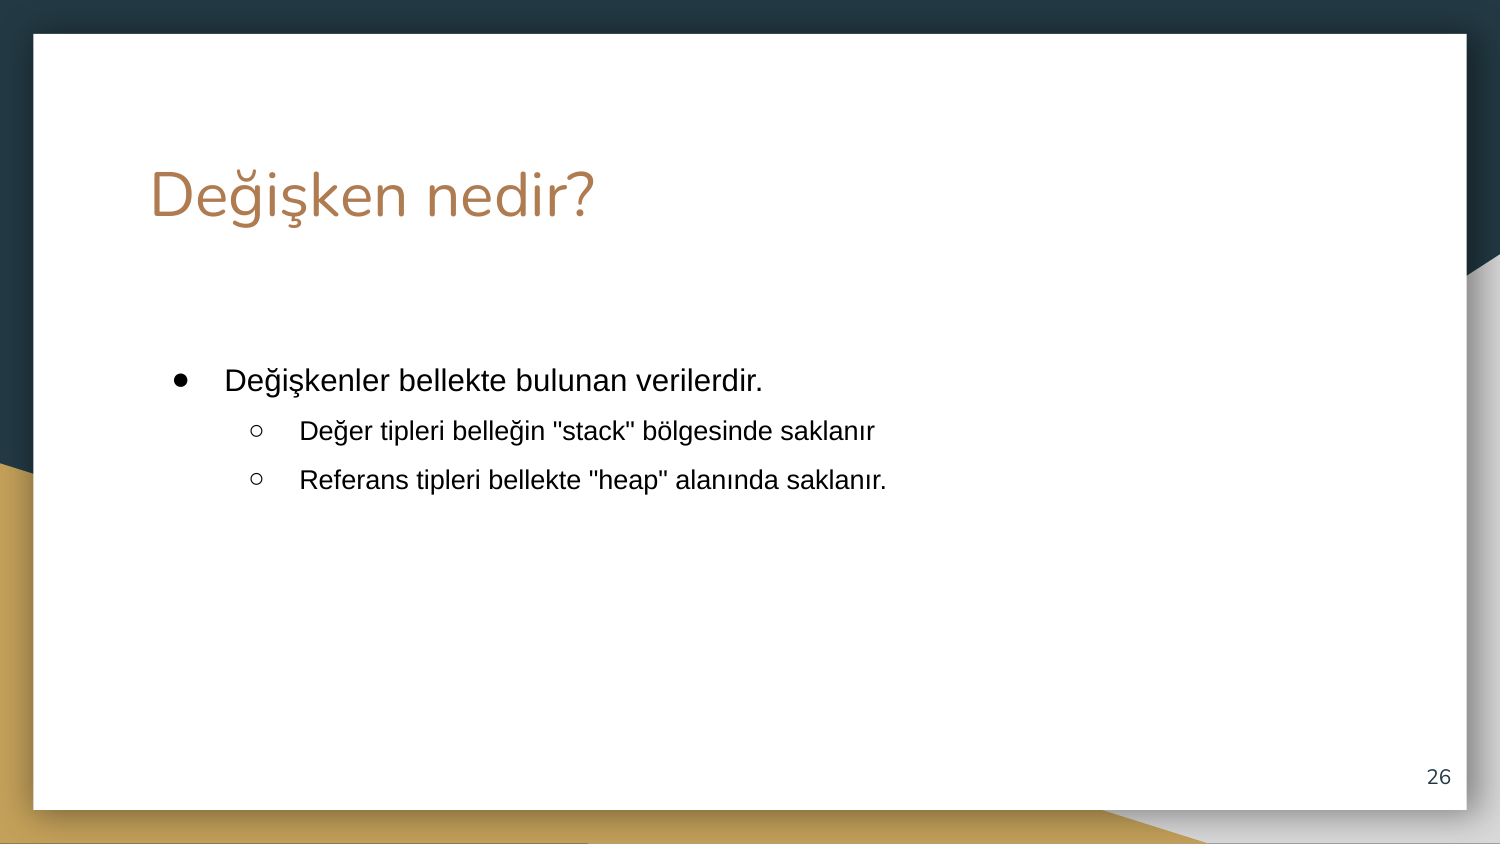

# Değişken nedir?
Değişkenler bellekte bulunan verilerdir.
Değer tipleri belleğin "stack" bölgesinde saklanır
Referans tipleri bellekte "heap" alanında saklanır.
26